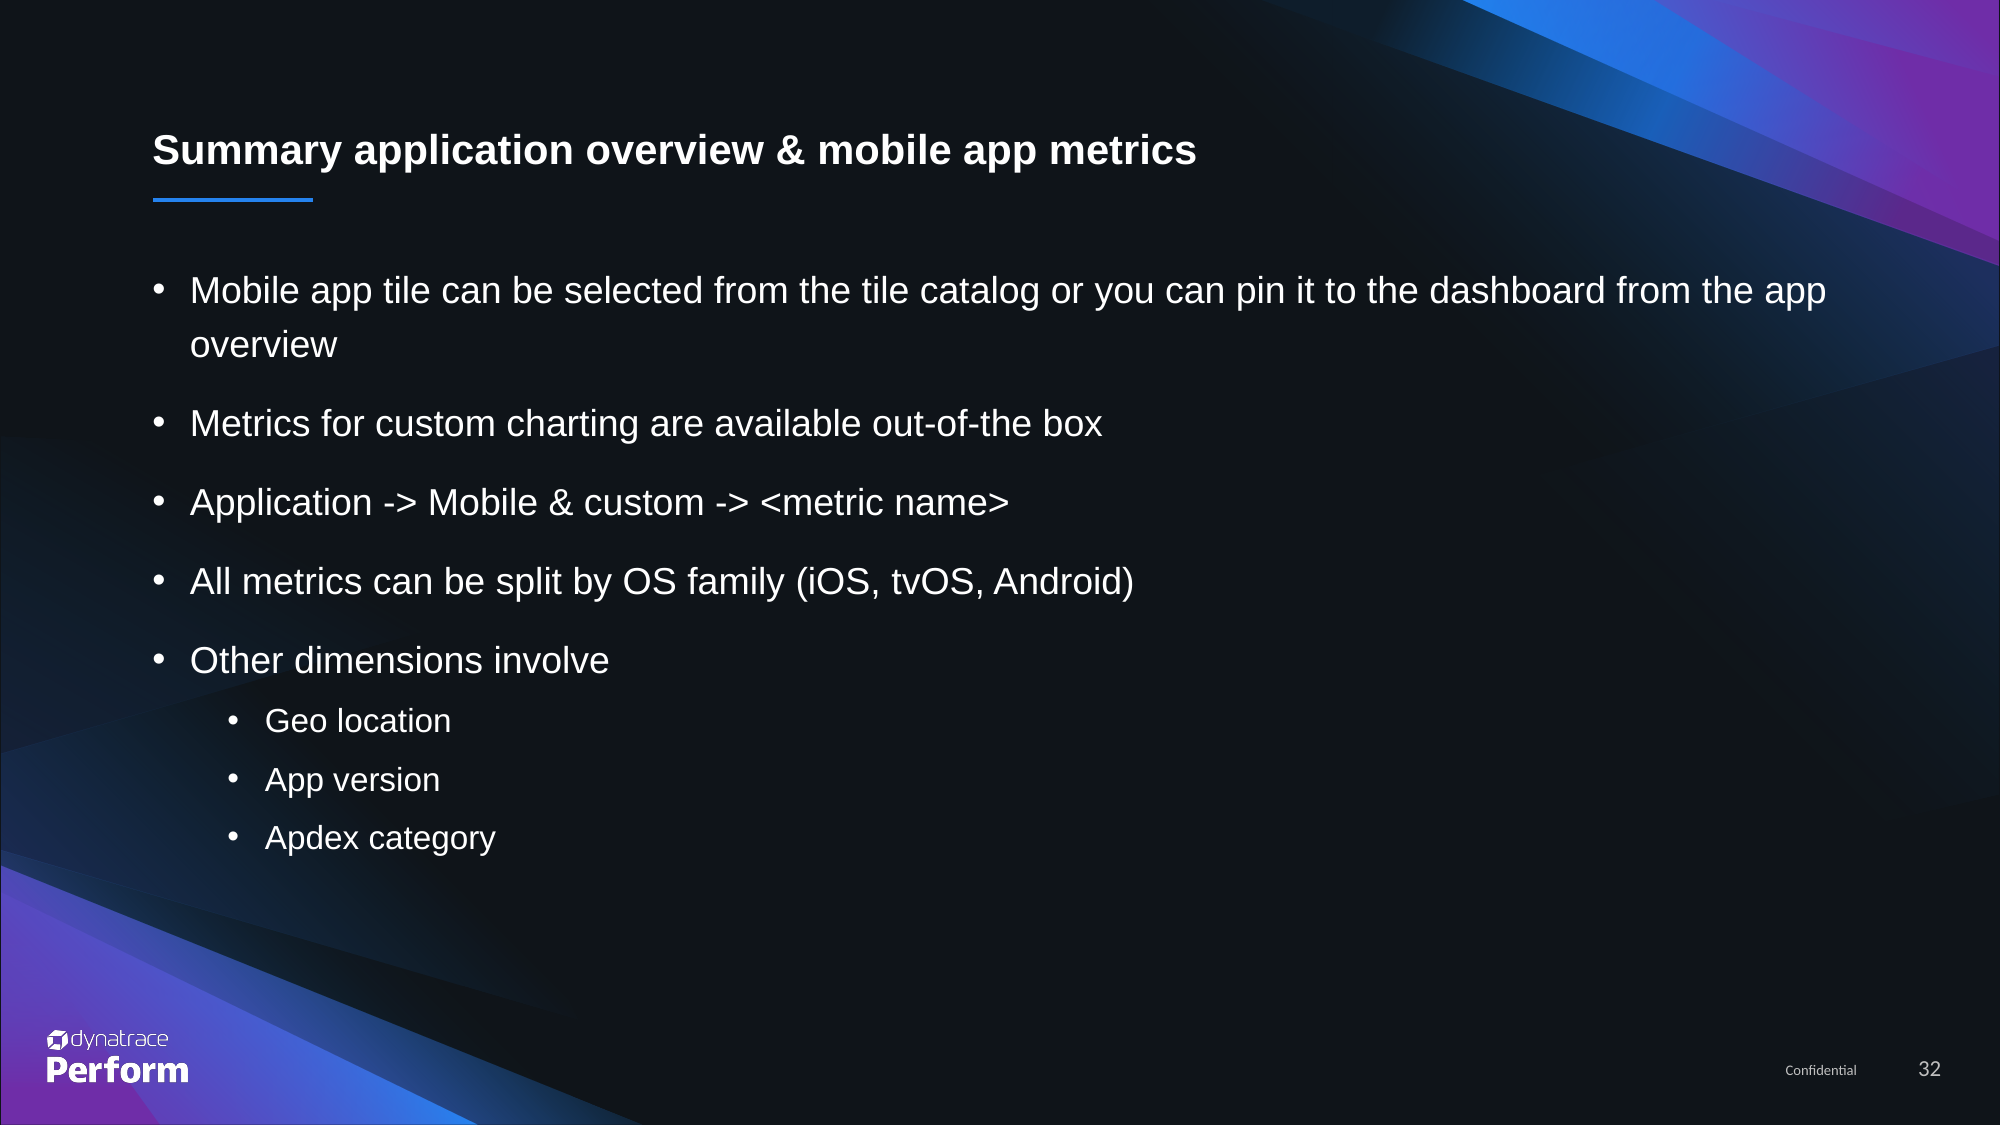

# Summary application overview & mobile app metrics
Mobile app tile can be selected from the tile catalog or you can pin it to the dashboard from the app overview
Metrics for custom charting are available out-of-the box
Application -> Mobile & custom -> <metric name>
All metrics can be split by OS family (iOS, tvOS, Android)
Other dimensions involve
Geo location
App version
Apdex category